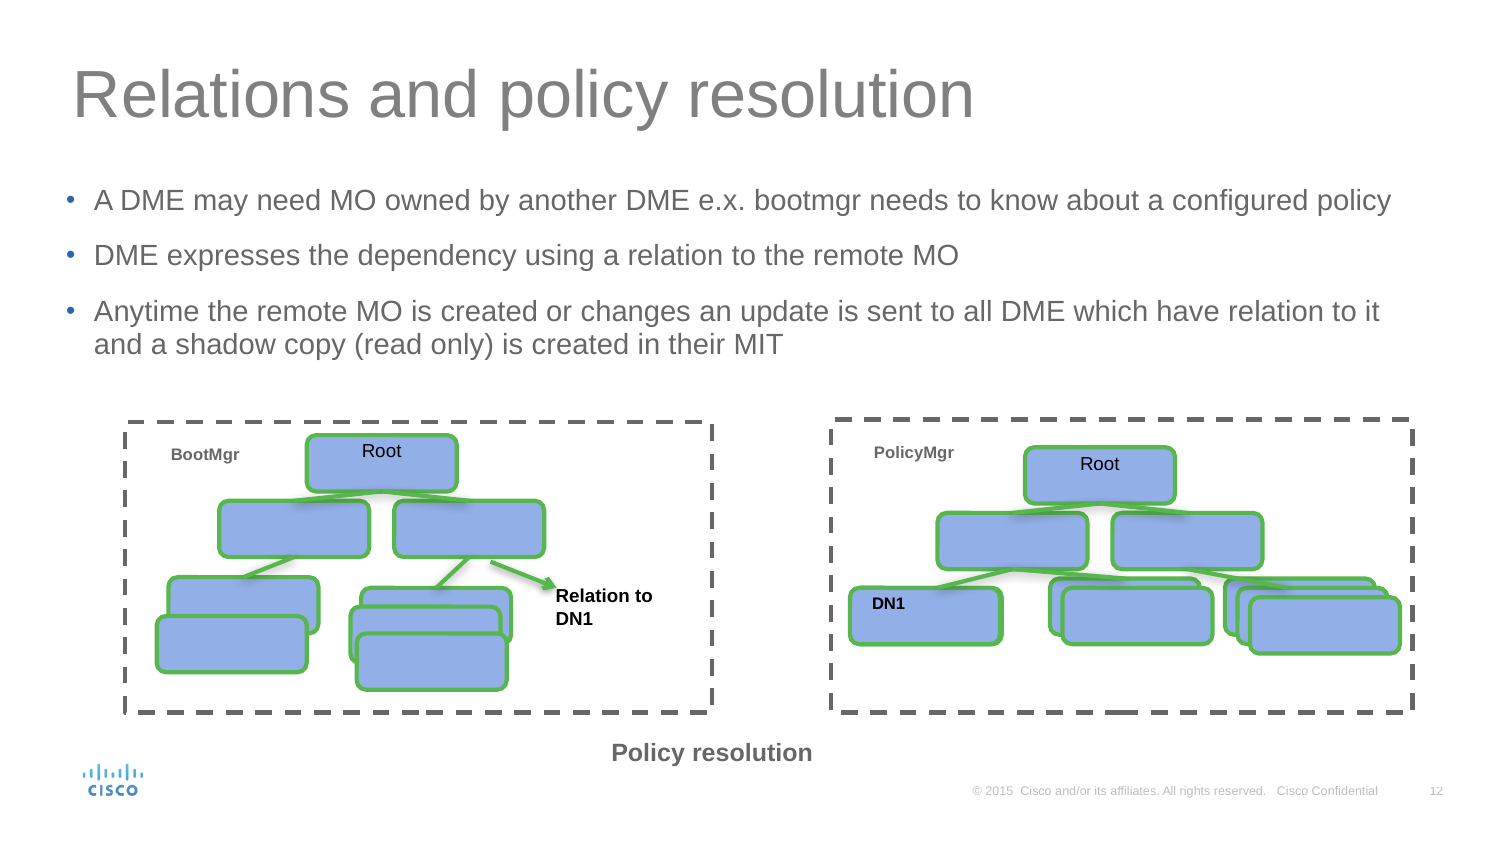

# Relations and policy resolution
A DME may need MO owned by another DME e.x. bootmgr needs to know about a configured policy
DME expresses the dependency using a relation to the remote MO
Anytime the remote MO is created or changes an update is sent to all DME which have relation to it and a shadow copy (read only) is created in their MIT

Root
PolicyMgr
BootMgr
Root

Relation to DN1

DN1

DN1

Policy resolution